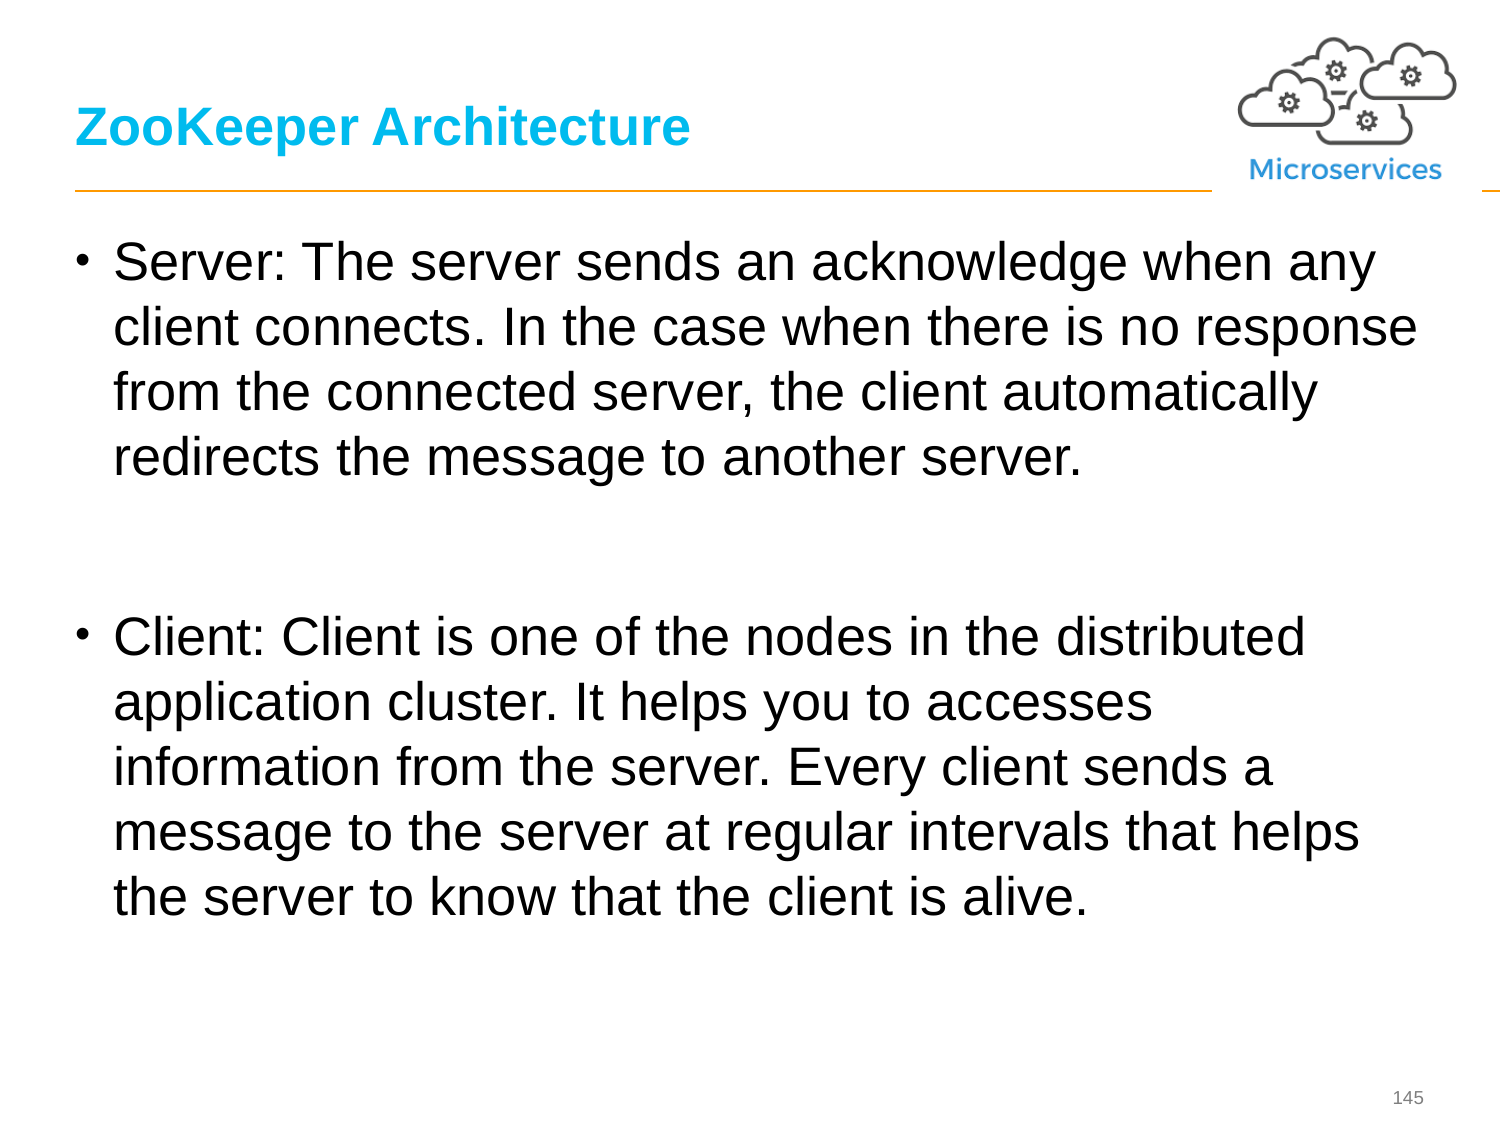

# ZooKeeper Architecture
Server: The server sends an acknowledge when any client connects. In the case when there is no response from the connected server, the client automatically redirects the message to another server.

Client: Client is one of the nodes in the distributed application cluster. It helps you to accesses information from the server. Every client sends a message to the server at regular intervals that helps the server to know that the client is alive.